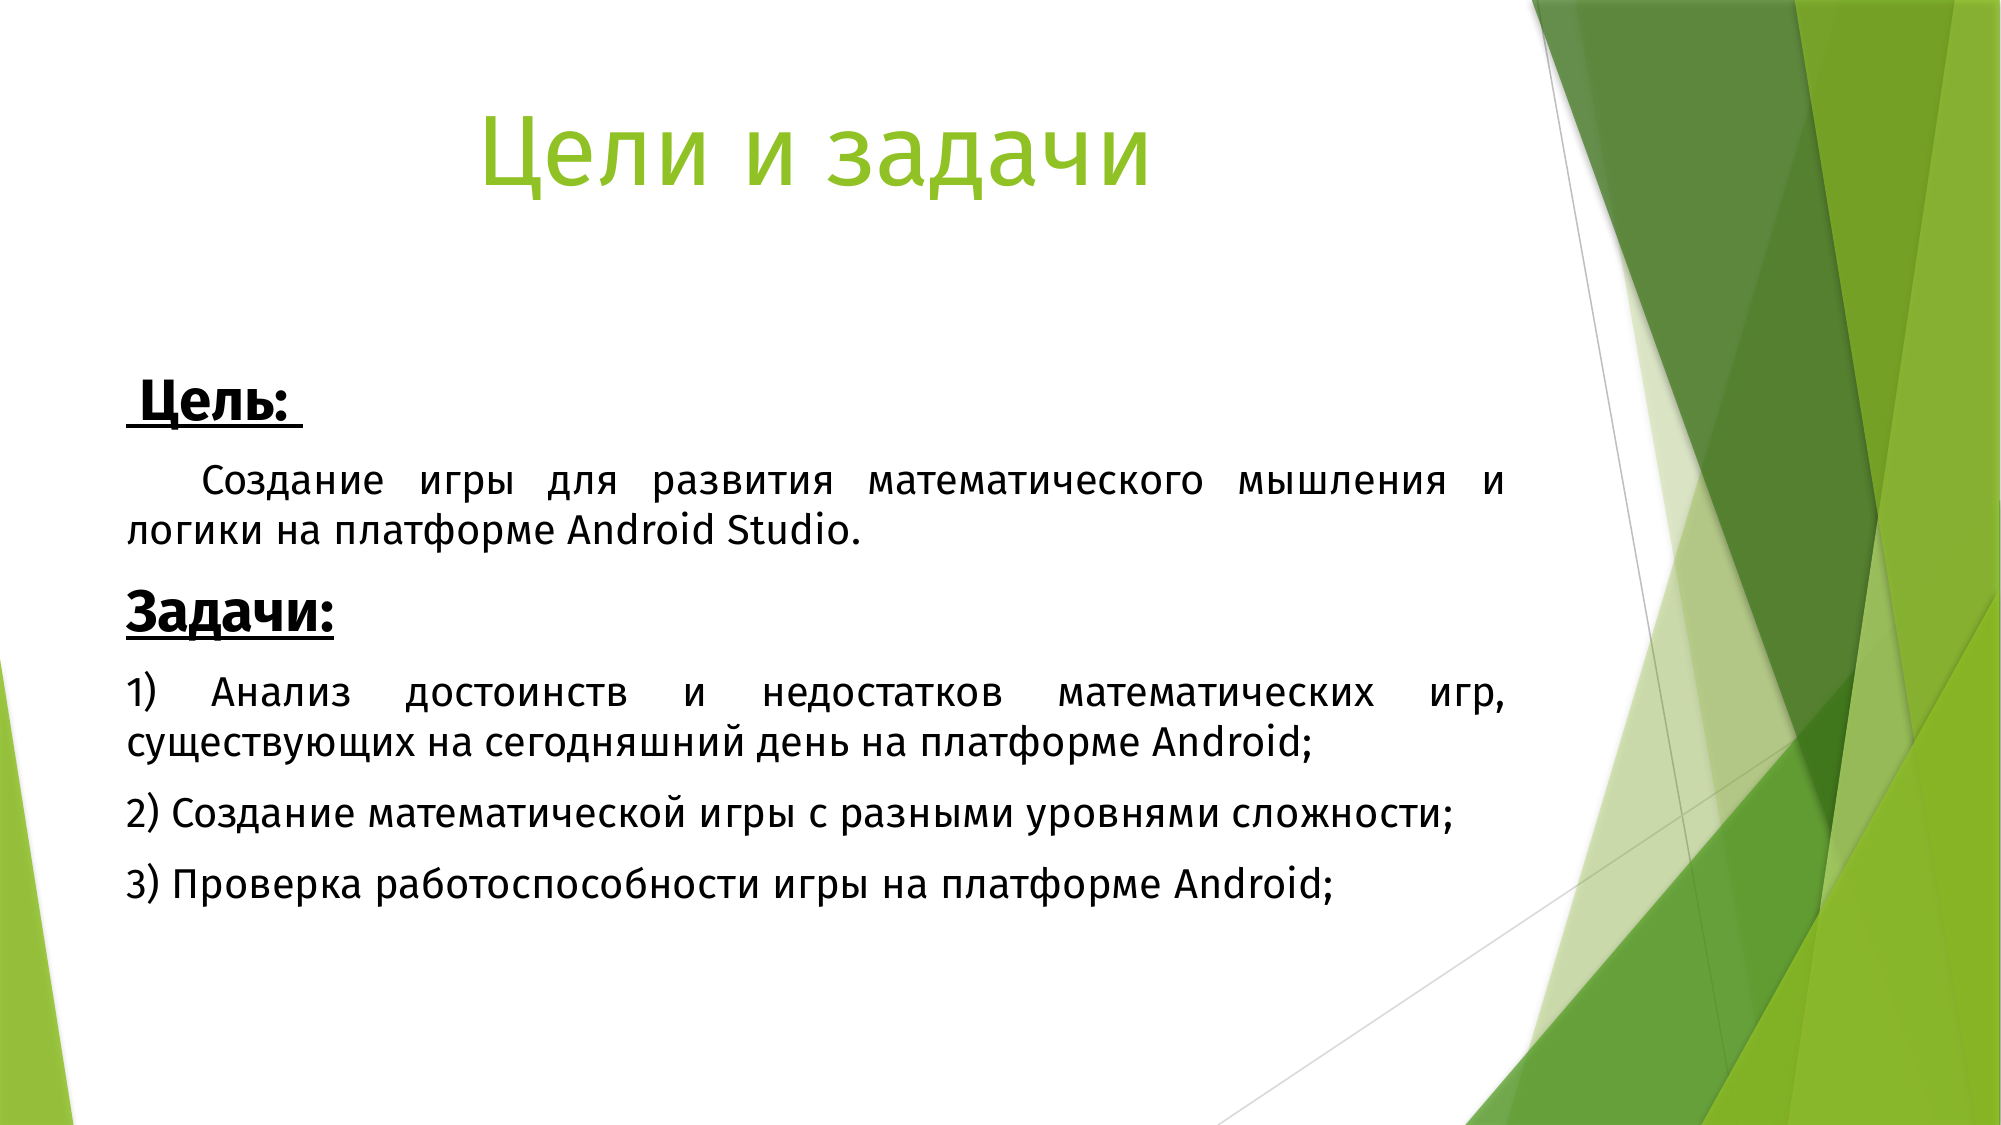

# Цели и задачи
 Цель:
Создание игры для развития математического мышления и логики на платформе Android Studio.
Задачи:
1) Анализ достоинств и недостатков математических игр, существующих на сегодняшний день на платформе Android;
2) Создание математической игры с разными уровнями сложности;
3) Проверка работоспособности игры на платформе Android;